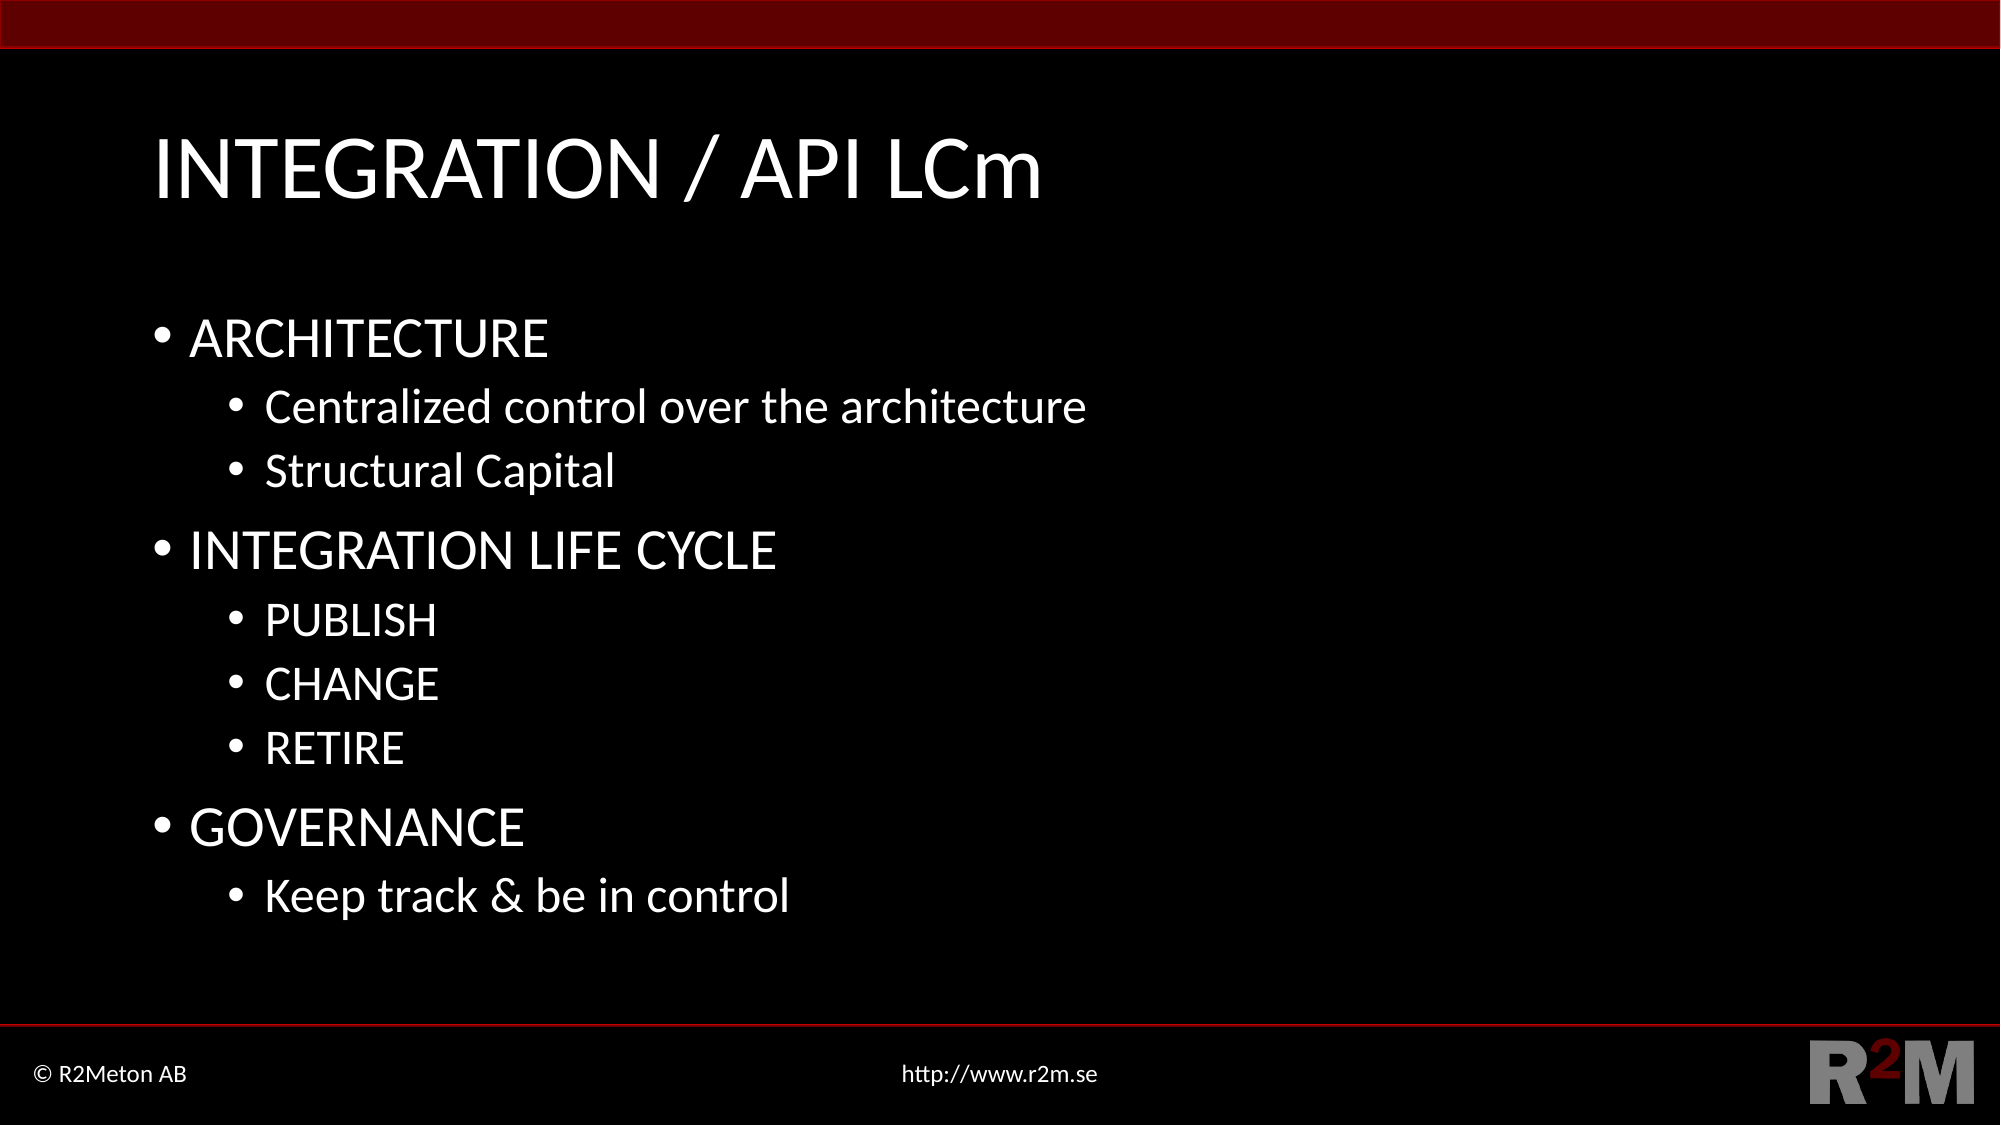

# INTEGRATION / API LCm
ARCHITECTURE
Centralized control over the architecture
Structural Capital
INTEGRATION LIFE CYCLE
PUBLISH
CHANGE
RETIRE
GOVERNANCE
Keep track & be in control

© R2Meton AB
http://www.r2m.se